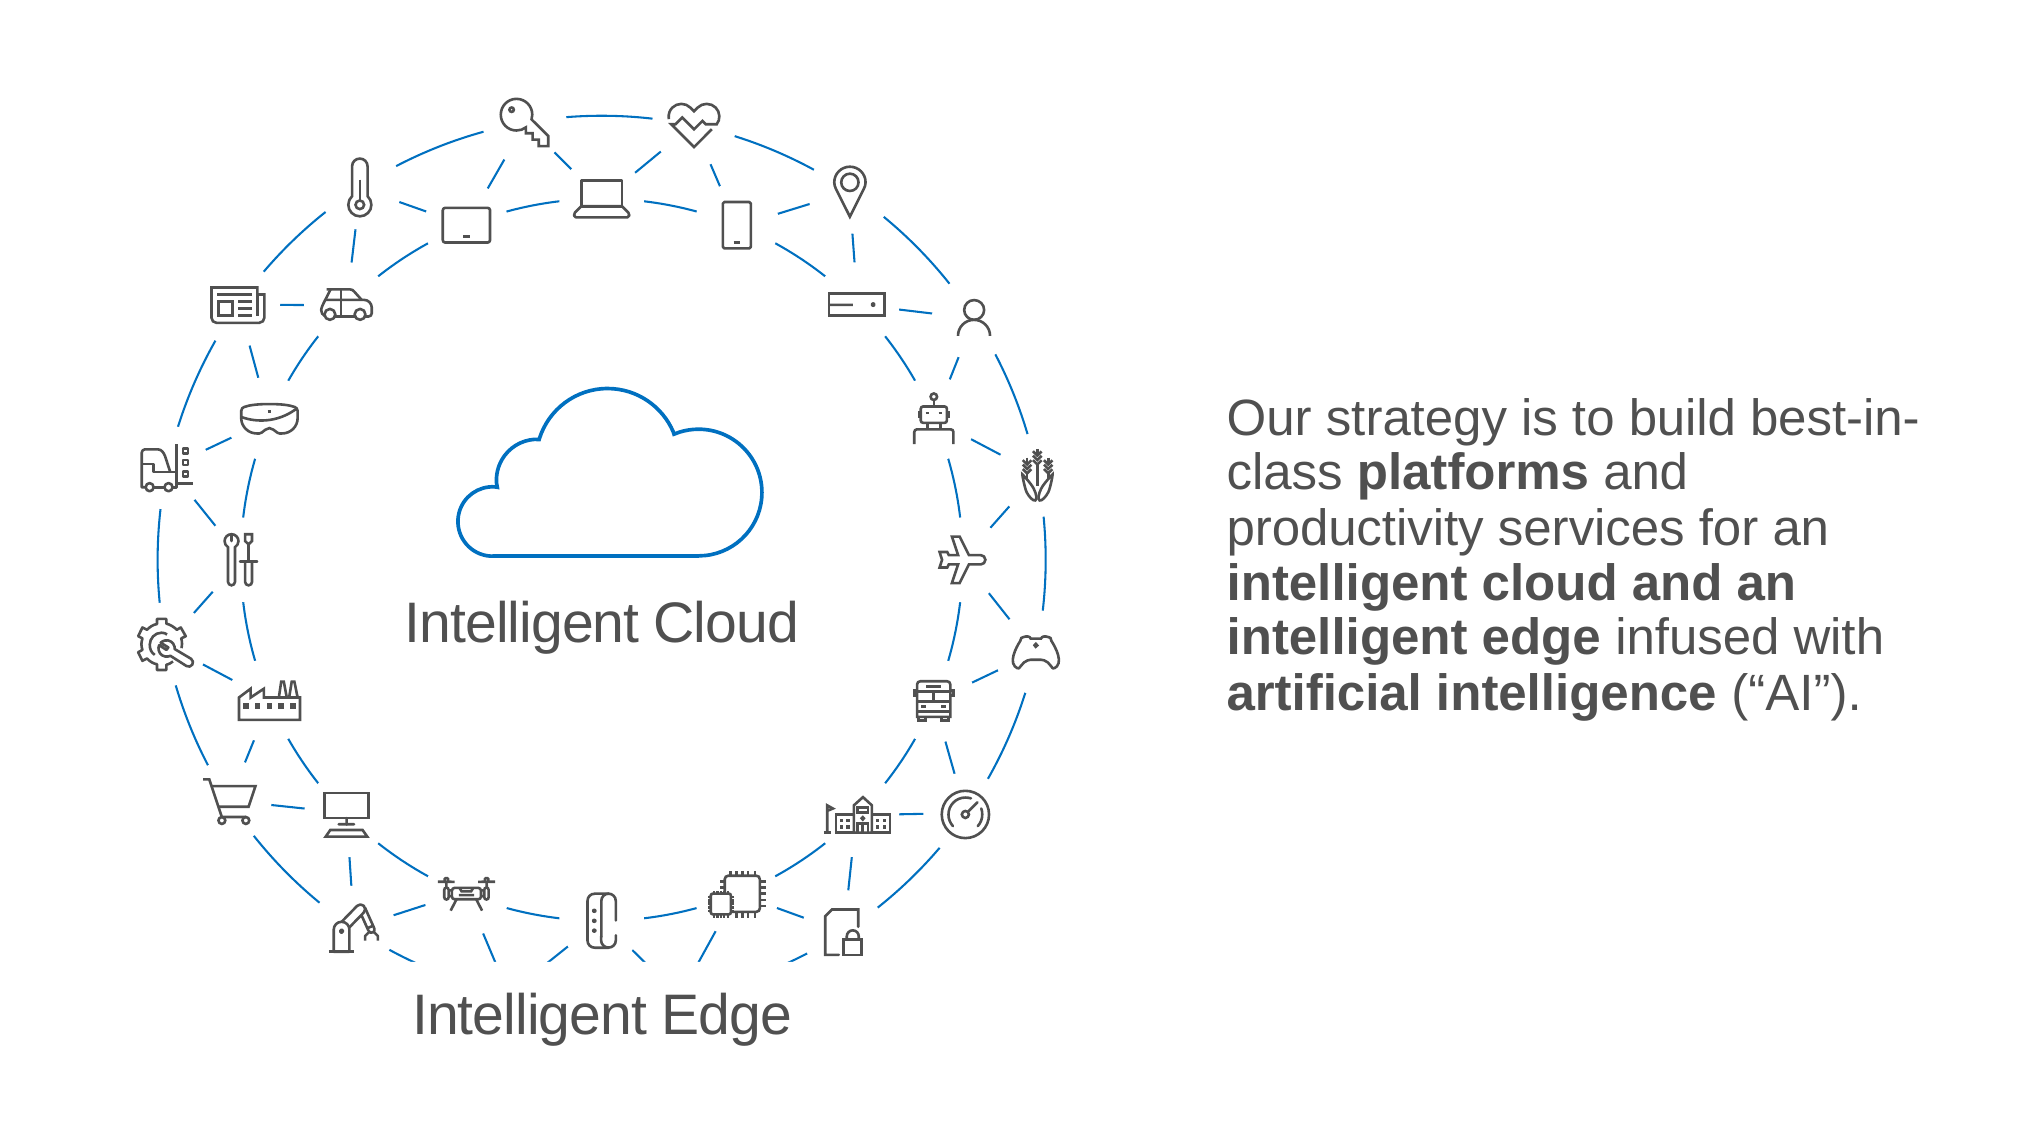

Our strategy is to build best-in-class platforms and productivity services for an intelligent cloud and an intelligent edge infused with artificial intelligence (“AI”).

Intelligent Cloud

Intelligent Edge